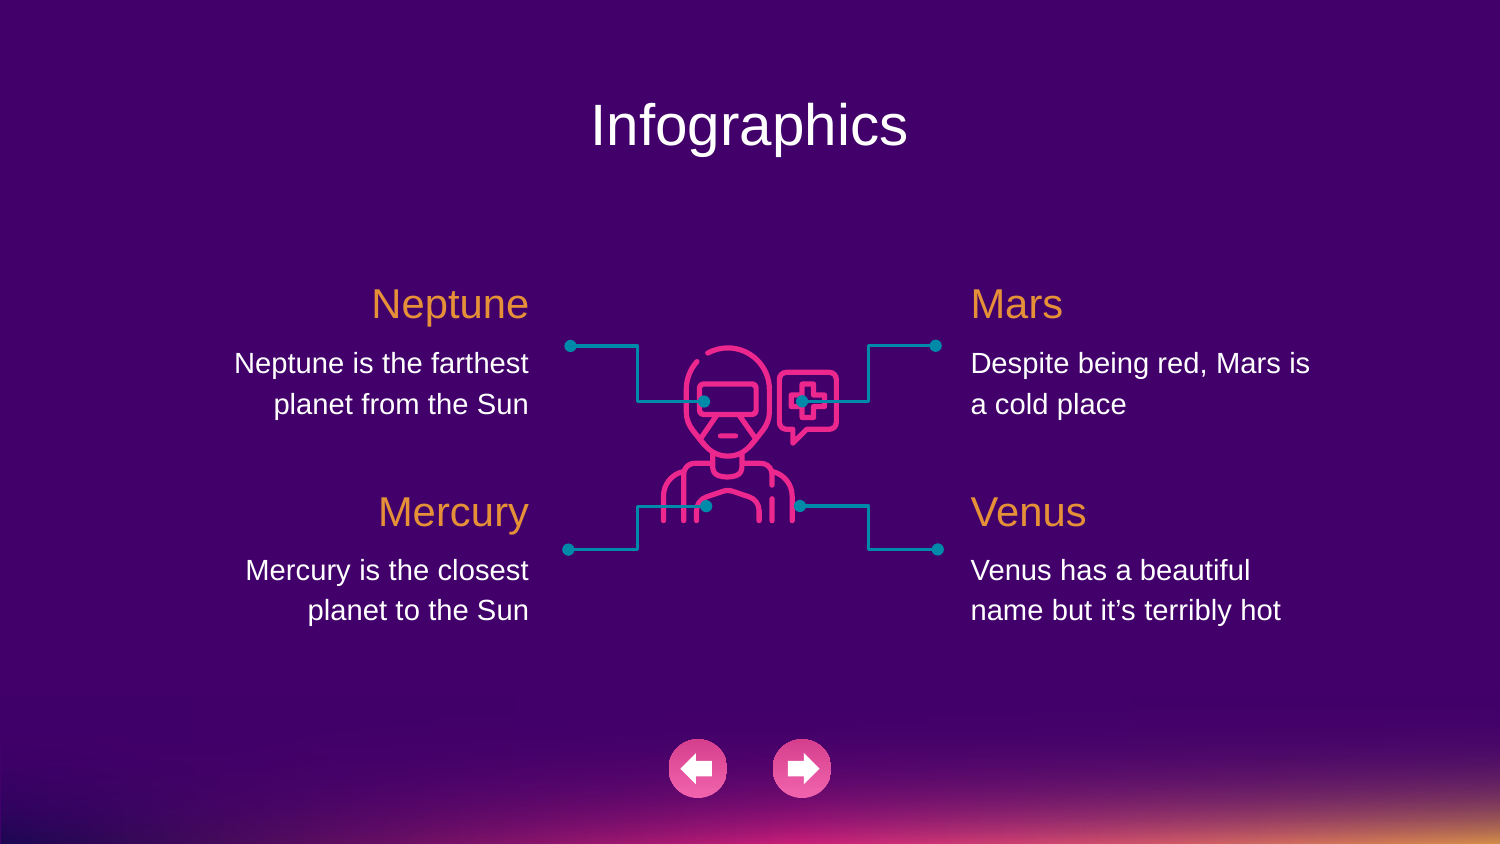

# Infographics

Neptune
Mars
Neptune is the farthest planet from the Sun
Despite being red, Mars is a cold place

Venus
Mercury
Venus has a beautiful name but it’s terribly hot
Mercury is the closest planet to the Sun